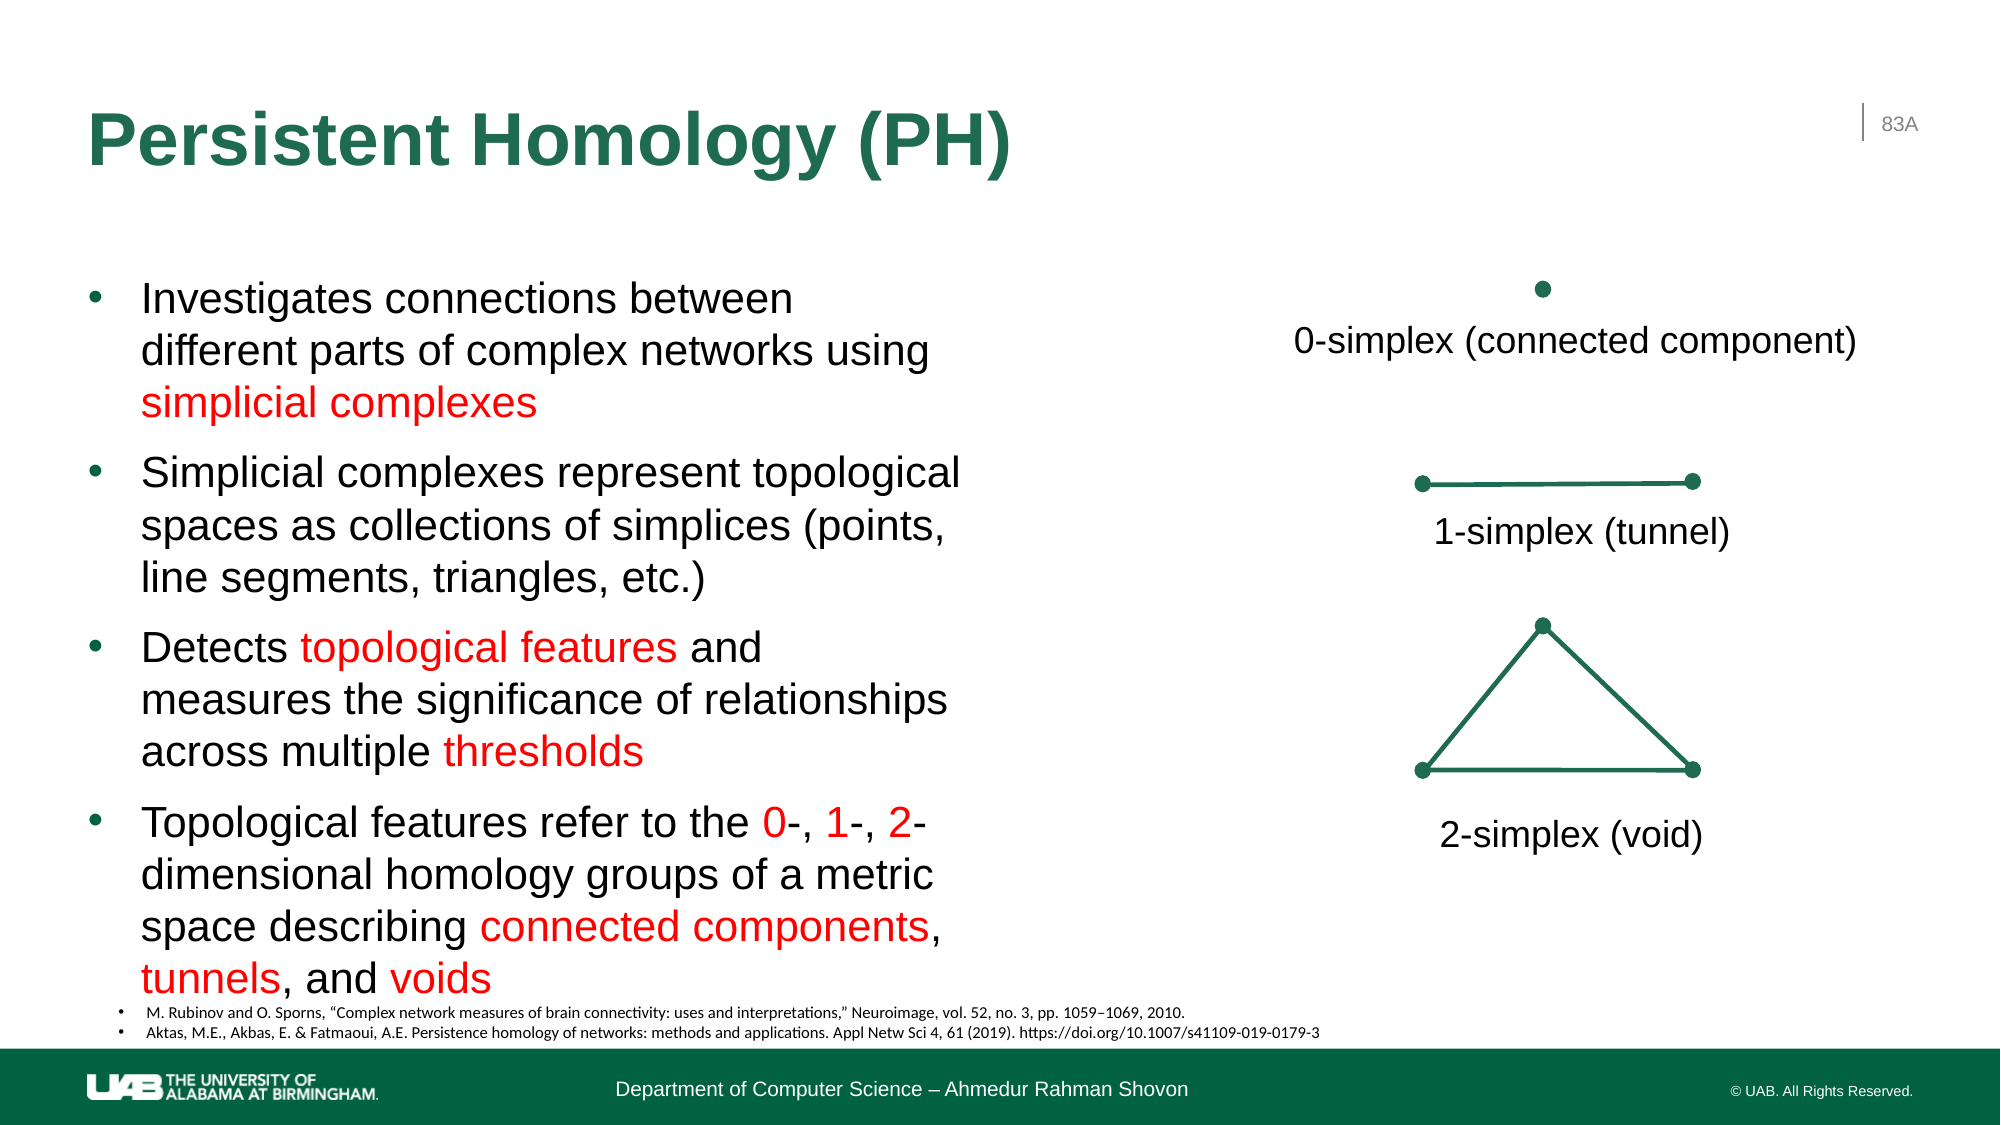

# Persistent Homology (PH)
83
Investigates connections between different parts of complex networks using simplicial complexes
Simplicial complexes represent topological spaces as collections of simplices (points, line segments, triangles, etc.)
Detects topological features and measures the significance of relationships across multiple thresholds
Topological features refer to the 0-, 1-, 2- dimensional homology groups of a metric space describing connected components, tunnels, and voids

0-simplex (connected component)

1-simplex (tunnel)

2-simplex (void)
M. Rubinov and O. Sporns, “Complex network measures of brain connectivity: uses and interpretations,” Neuroimage, vol. 52, no. 3, pp. 1059–1069, 2010.
Aktas, M.E., Akbas, E. & Fatmaoui, A.E. Persistence homology of networks: methods and applications. Appl Netw Sci 4, 61 (2019). https://doi.org/10.1007/s41109-019-0179-3
Department of Computer Science – Ahmedur Rahman Shovon